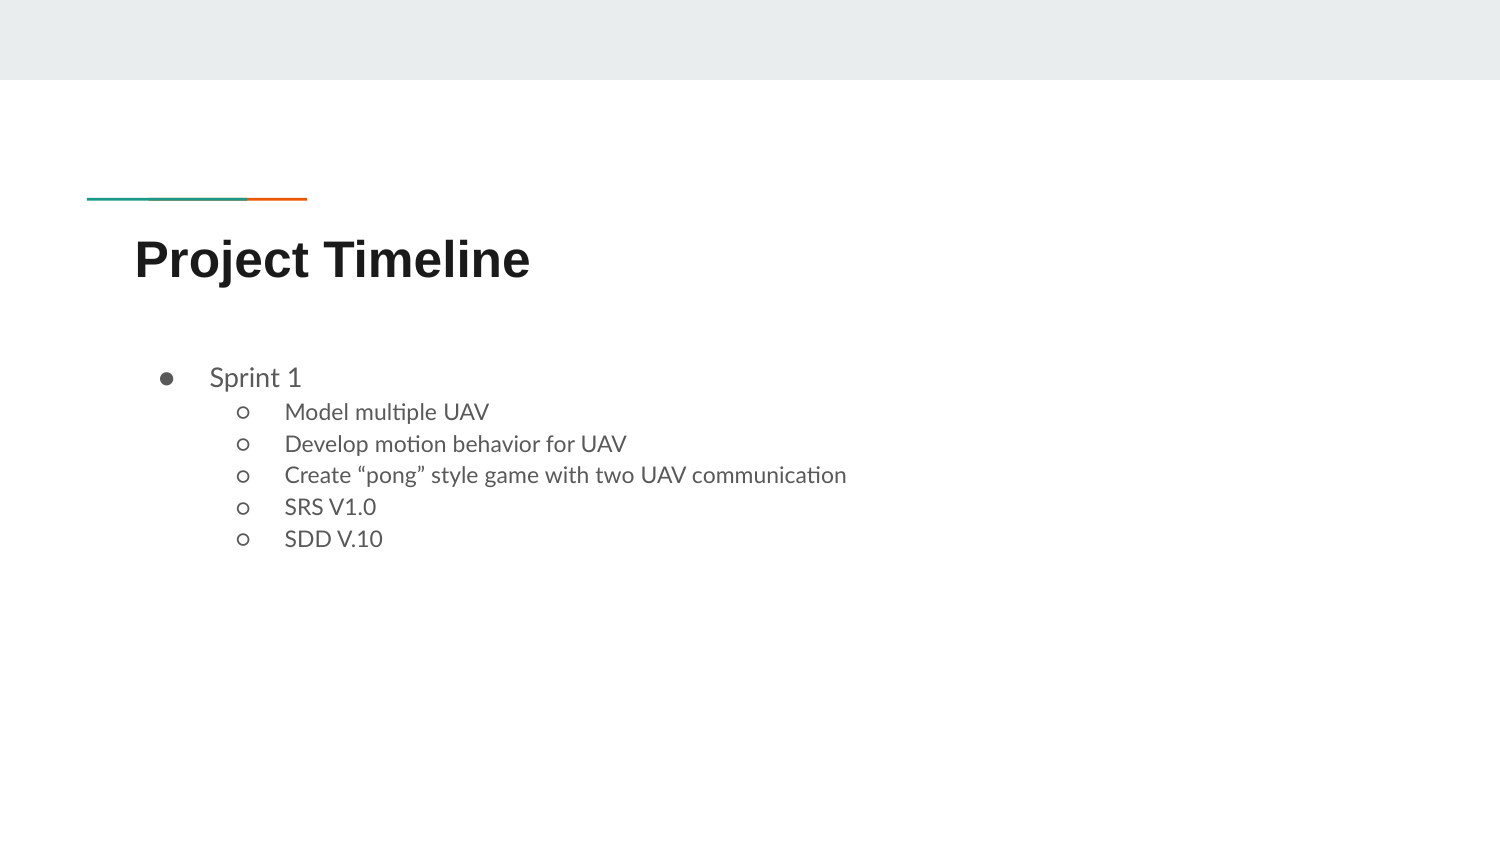

# Project Timeline
Sprint 1
Model multiple UAV
Develop motion behavior for UAV
Create “pong” style game with two UAV communication
SRS V1.0
SDD V.10